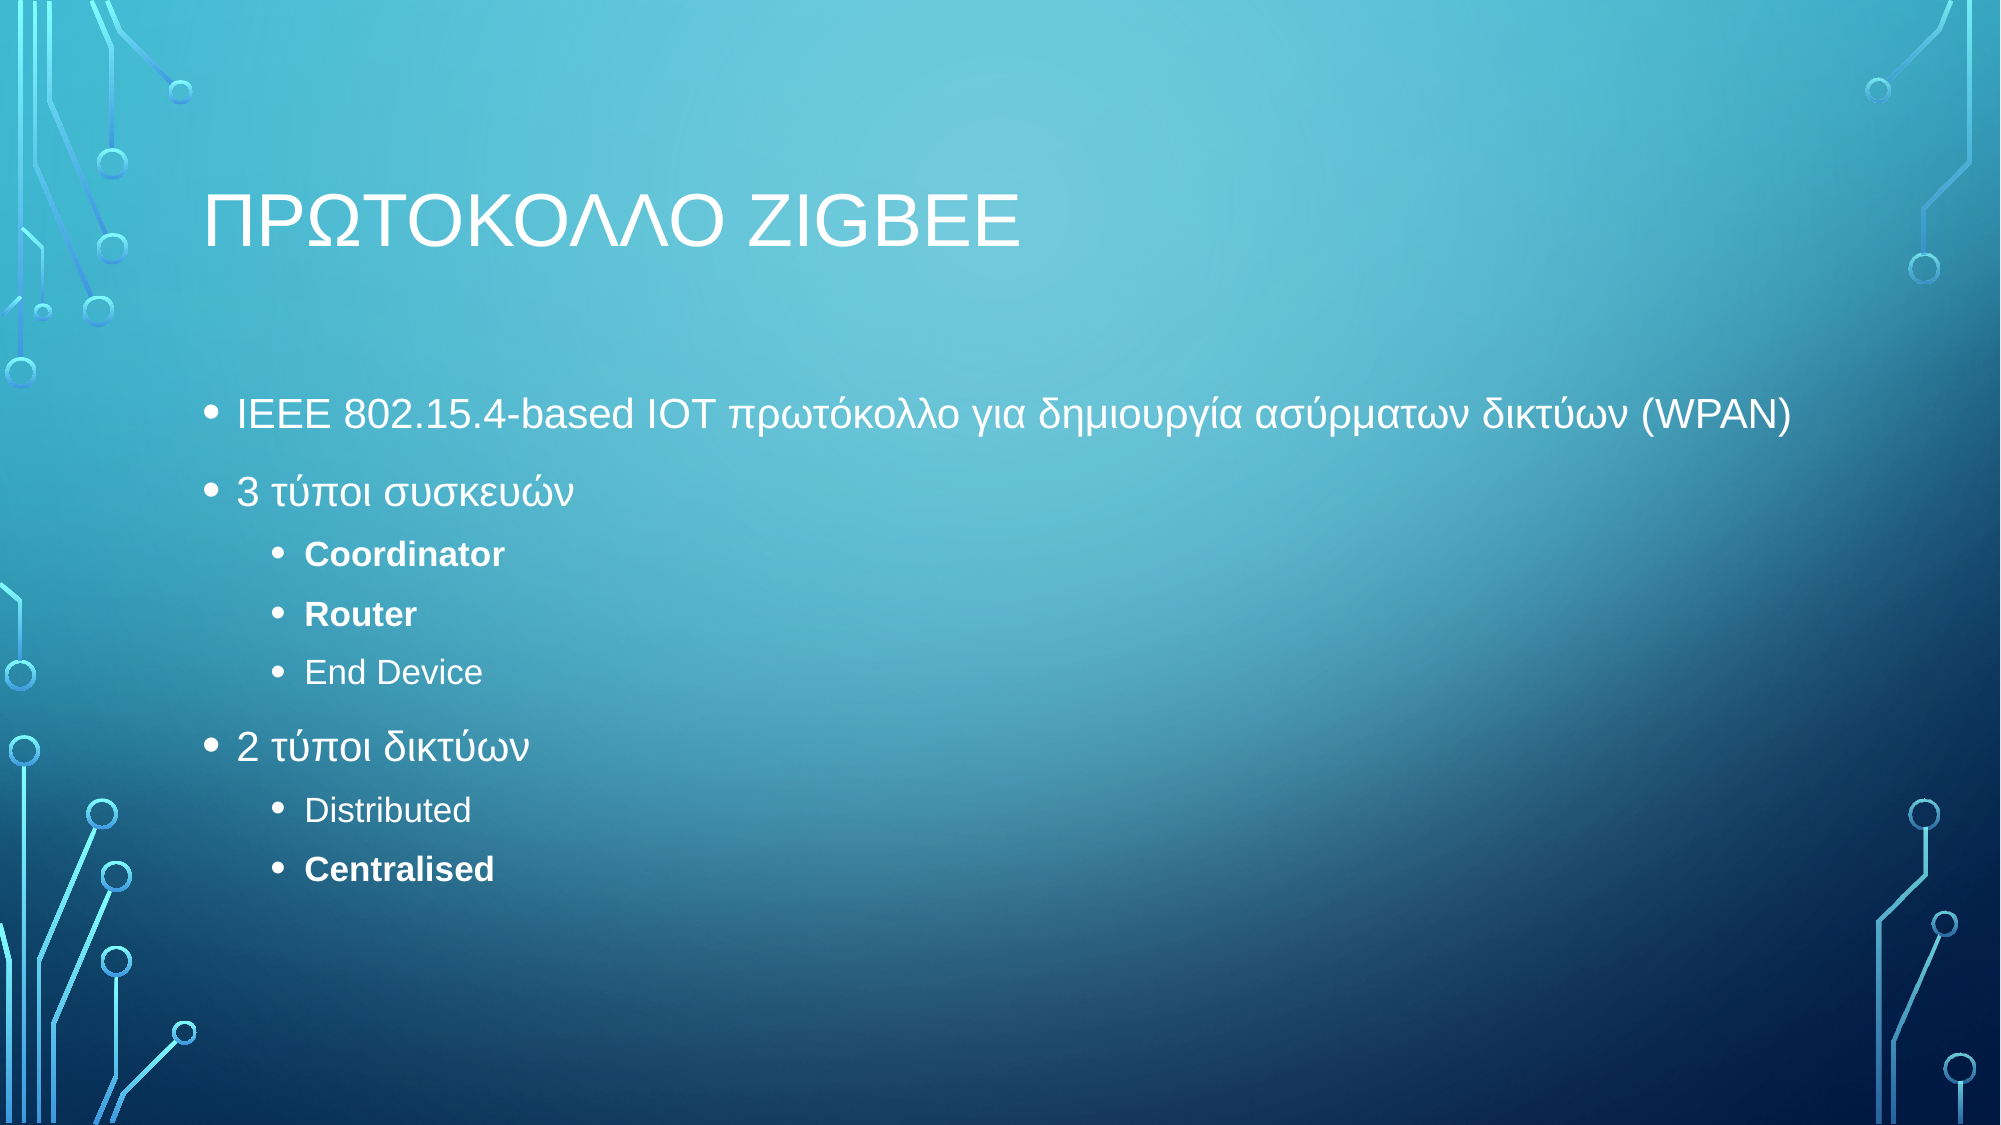

# ΠΡΩΤΟΚΟΛΛΟ Zigbee
IEEE 802.15.4-based IOT πρωτόκολλο για δημιουργία ασύρματων δικτύων (WPAN)
3 τύποι συσκευών
Coordinator
Router
End Device
2 τύποι δικτύων
Distributed
Centralised